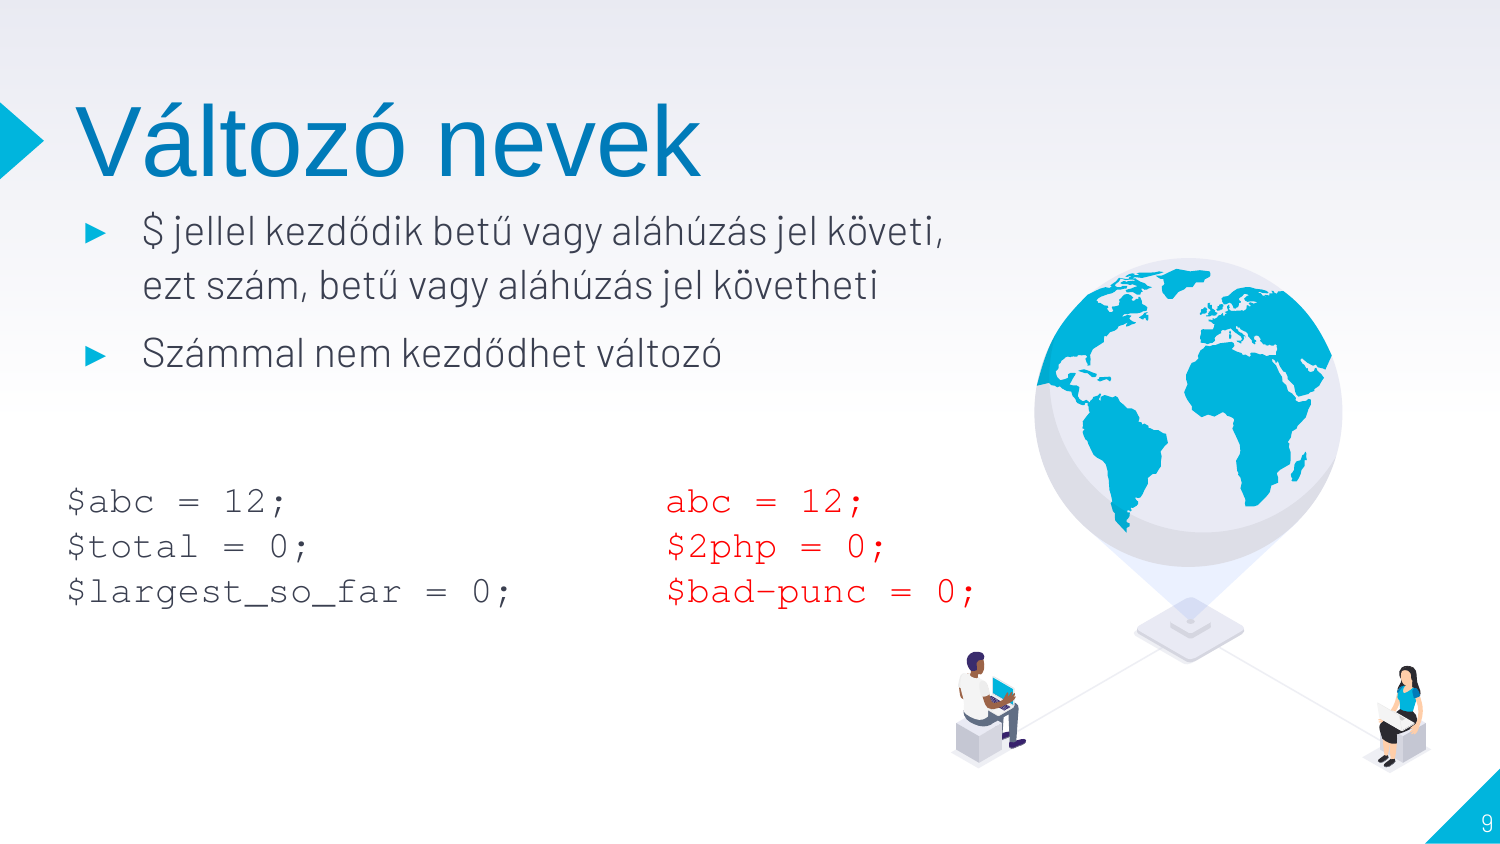

# Változó nevek
$ jellel kezdődik betű vagy aláhúzás jel követi, ezt szám, betű vagy aláhúzás jel követheti
Számmal nem kezdődhet változó

$abc = 12;
$total = 0;
$largest_so_far = 0;
abc = 12;
$2php = 0;
$bad-punc = 0;
9